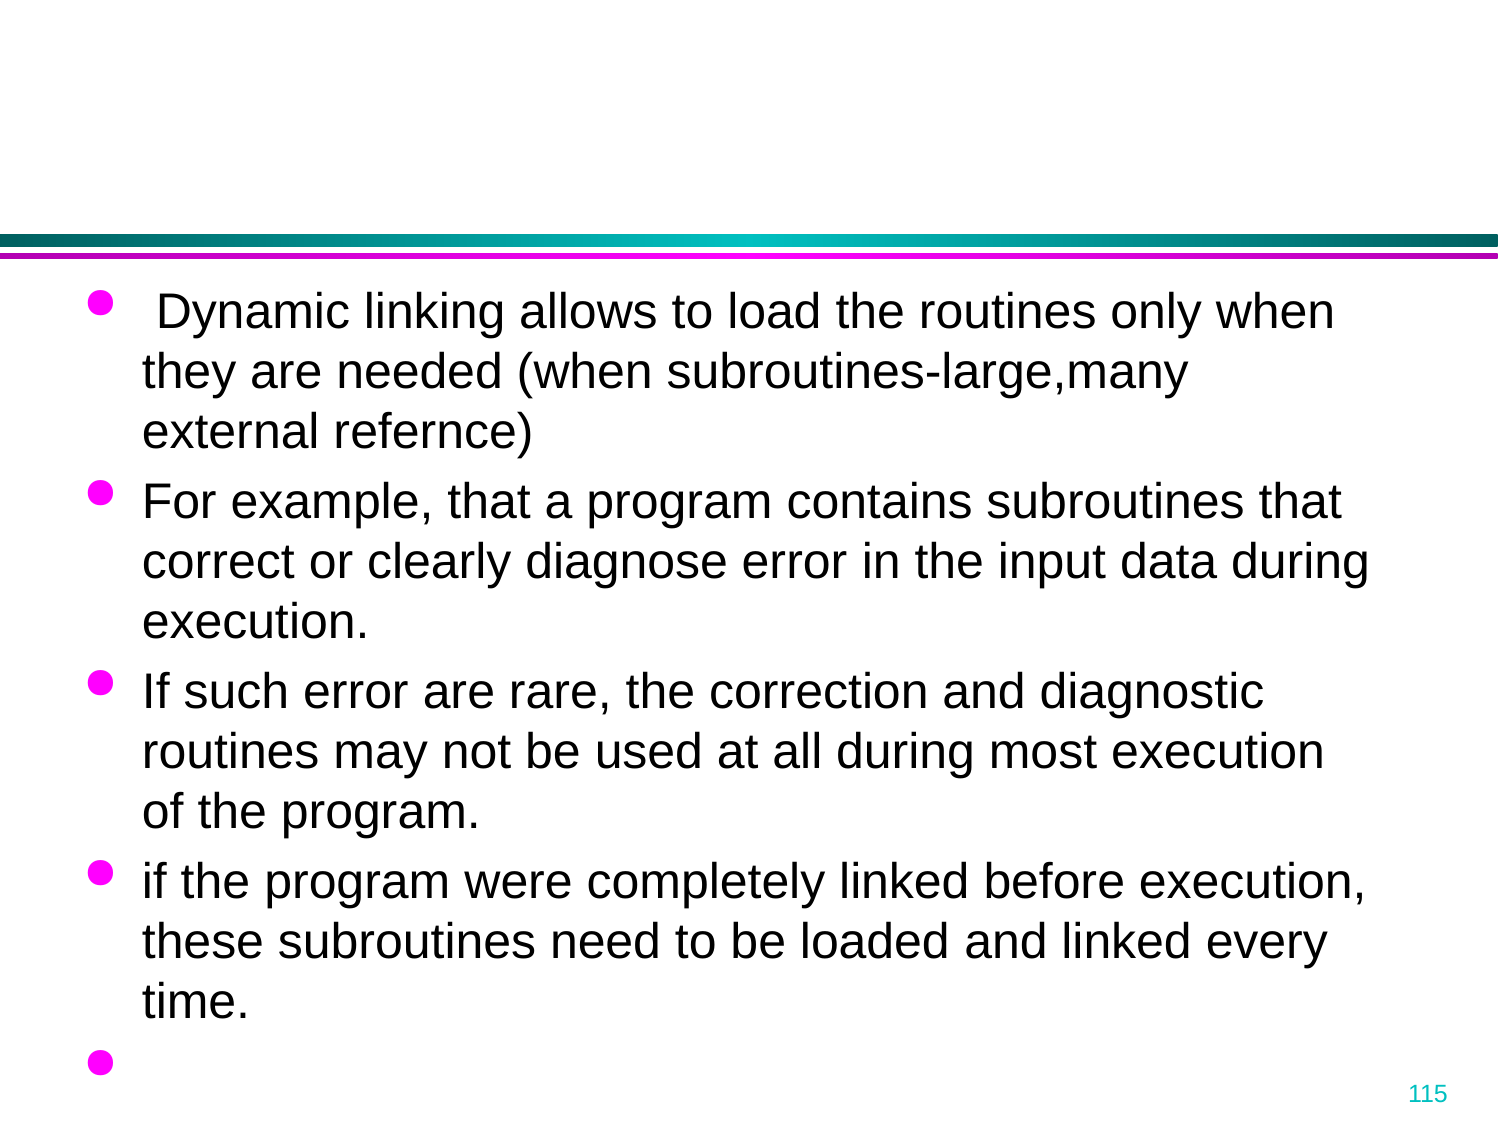

Dynamic linking allows to load the routines only when they are needed (when subroutines-large,many external refernce)
For example, that a program contains subroutines that correct or clearly diagnose error in the input data during execution.
If such error are rare, the correction and diagnostic routines may not be used at all during most execution of the program.
if the program were completely linked before execution, these subroutines need to be loaded and linked every time.